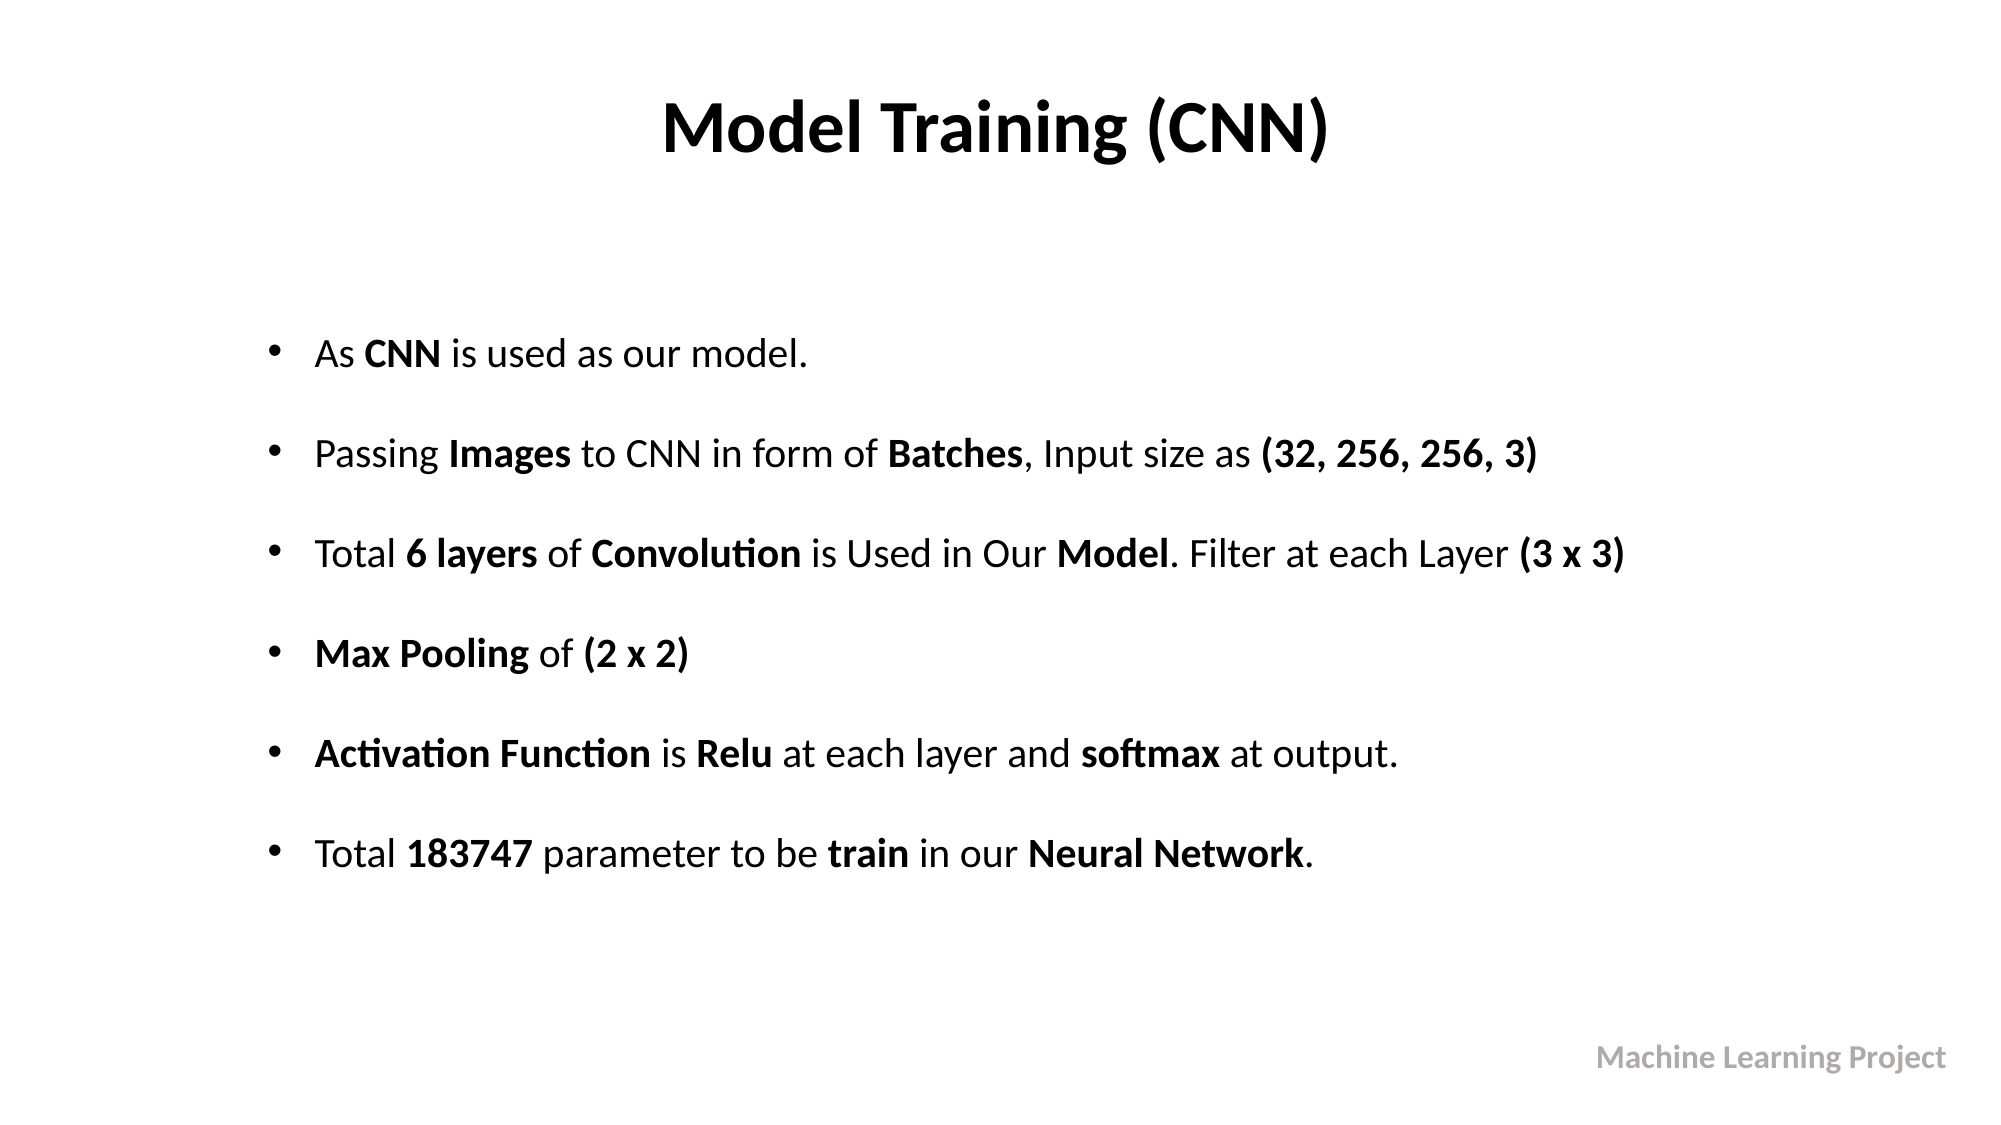

Model Training (CNN)
As CNN is used as our model.

Passing Images to CNN in form of Batches, Input size as (32, 256, 256, 3)

Total 6 layers of Convolution is Used in Our Model. Filter at each Layer (3 x 3)

Max Pooling of (2 x 2)

Activation Function is Relu at each layer and softmax at output.

Total 183747 parameter to be train in our Neural Network.

Machine Learning Project